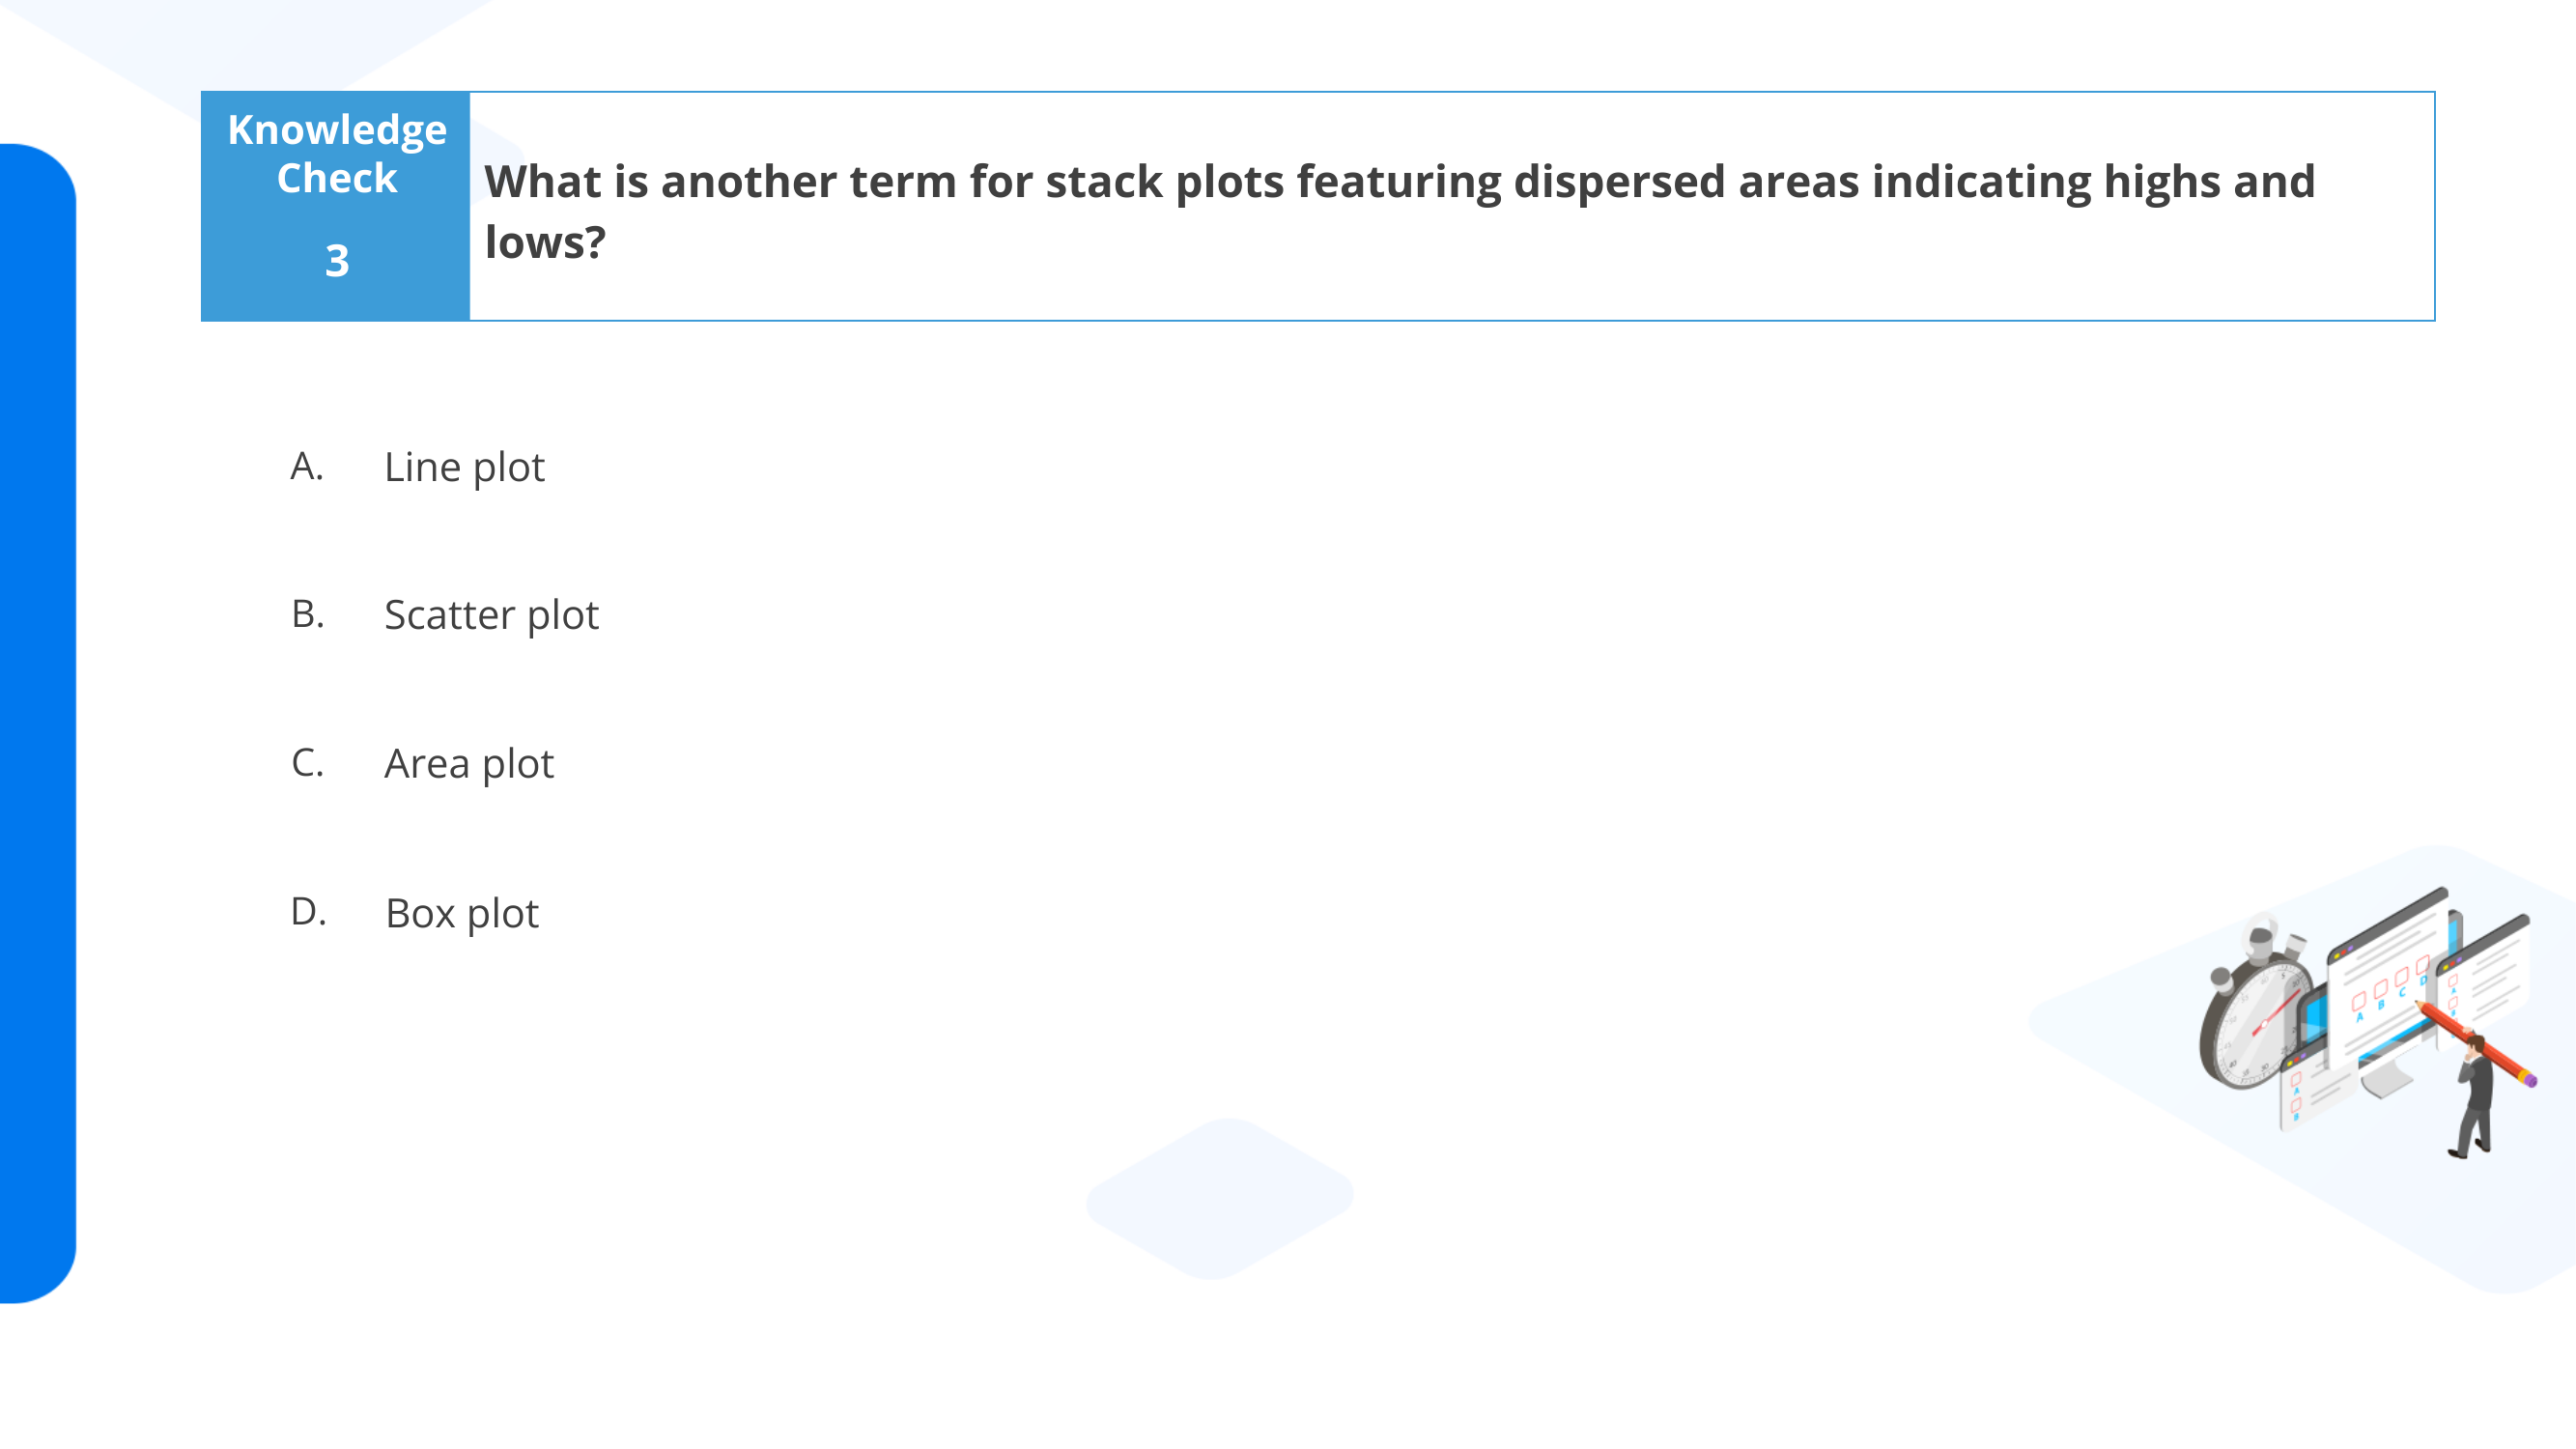

What is another term for stack plots featuring dispersed areas indicating highs and lows?
3
Line plot
Scatter plot
Area plot

Box plot